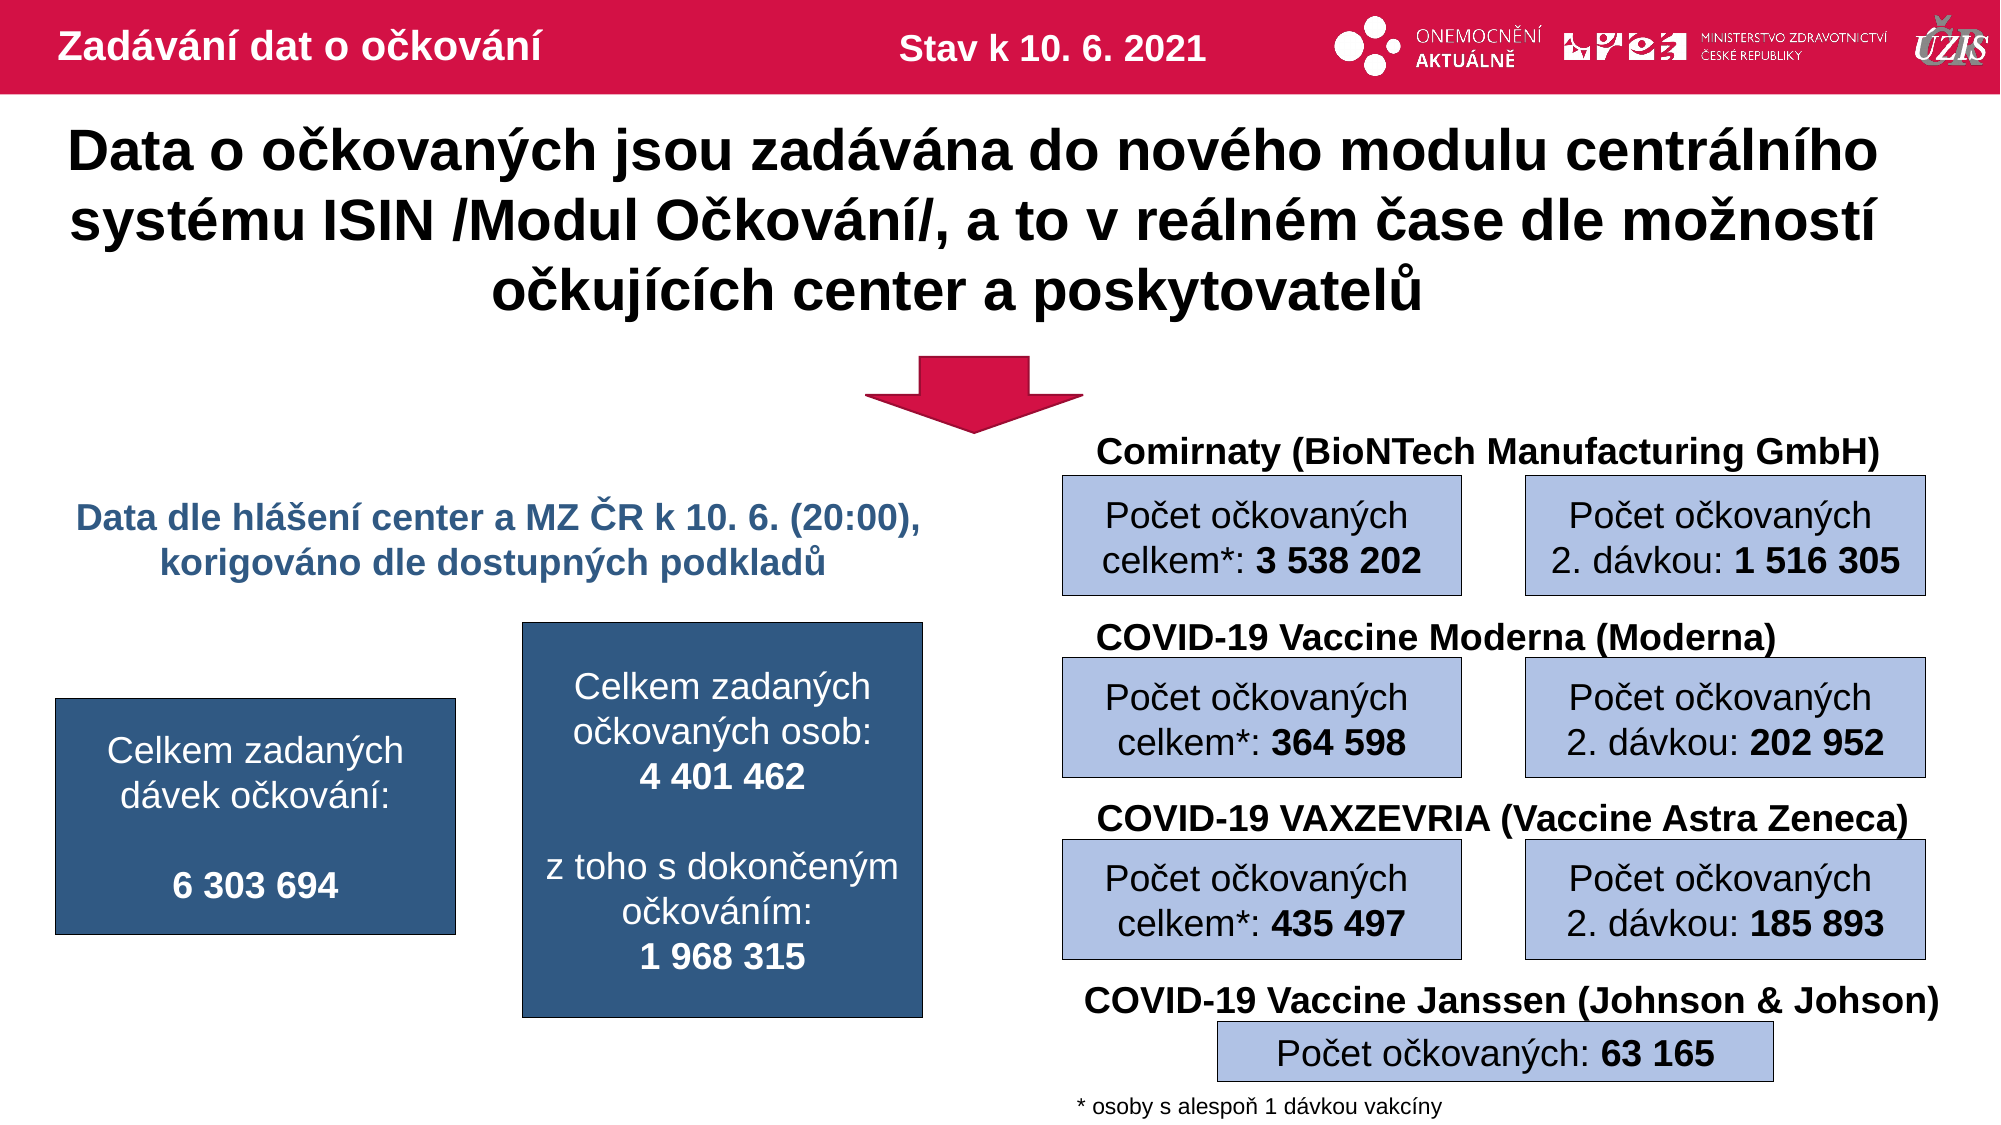

# Zadávání dat o očkování
Stav k 10. 6. 2021
Data o očkovaných jsou zadávána do nového modulu centrálního systému ISIN /Modul Očkování/, a to v reálném čase dle možností očkujících center a poskytovatelů

Comirnaty (BioNTech Manufacturing GmbH)
Počet očkovaných
celkem*: 3 538 202
Počet očkovaných
2. dávkou: 1 516 305
Data dle hlášení center a MZ ČR k 10. 6. (20:00), korigováno dle dostupných podkladů
COVID-19 Vaccine Moderna (Moderna)
Celkem zadaných očkovaných osob:
4 401 462

z toho s dokončeným očkováním:
1 968 315
Počet očkovaných
celkem*: 364 598
Počet očkovaných
2. dávkou: 202 952
Celkem zadaných dávek očkování:

6 303 694
COVID-19 VAXZEVRIA (Vaccine Astra Zeneca)
Počet očkovaných
celkem*: 435 497
Počet očkovaných
2. dávkou: 185 893
COVID-19 Vaccine Janssen (Johnson & Johson)
Počet očkovaných: 63 165
* osoby s alespoň 1 dávkou vakcíny